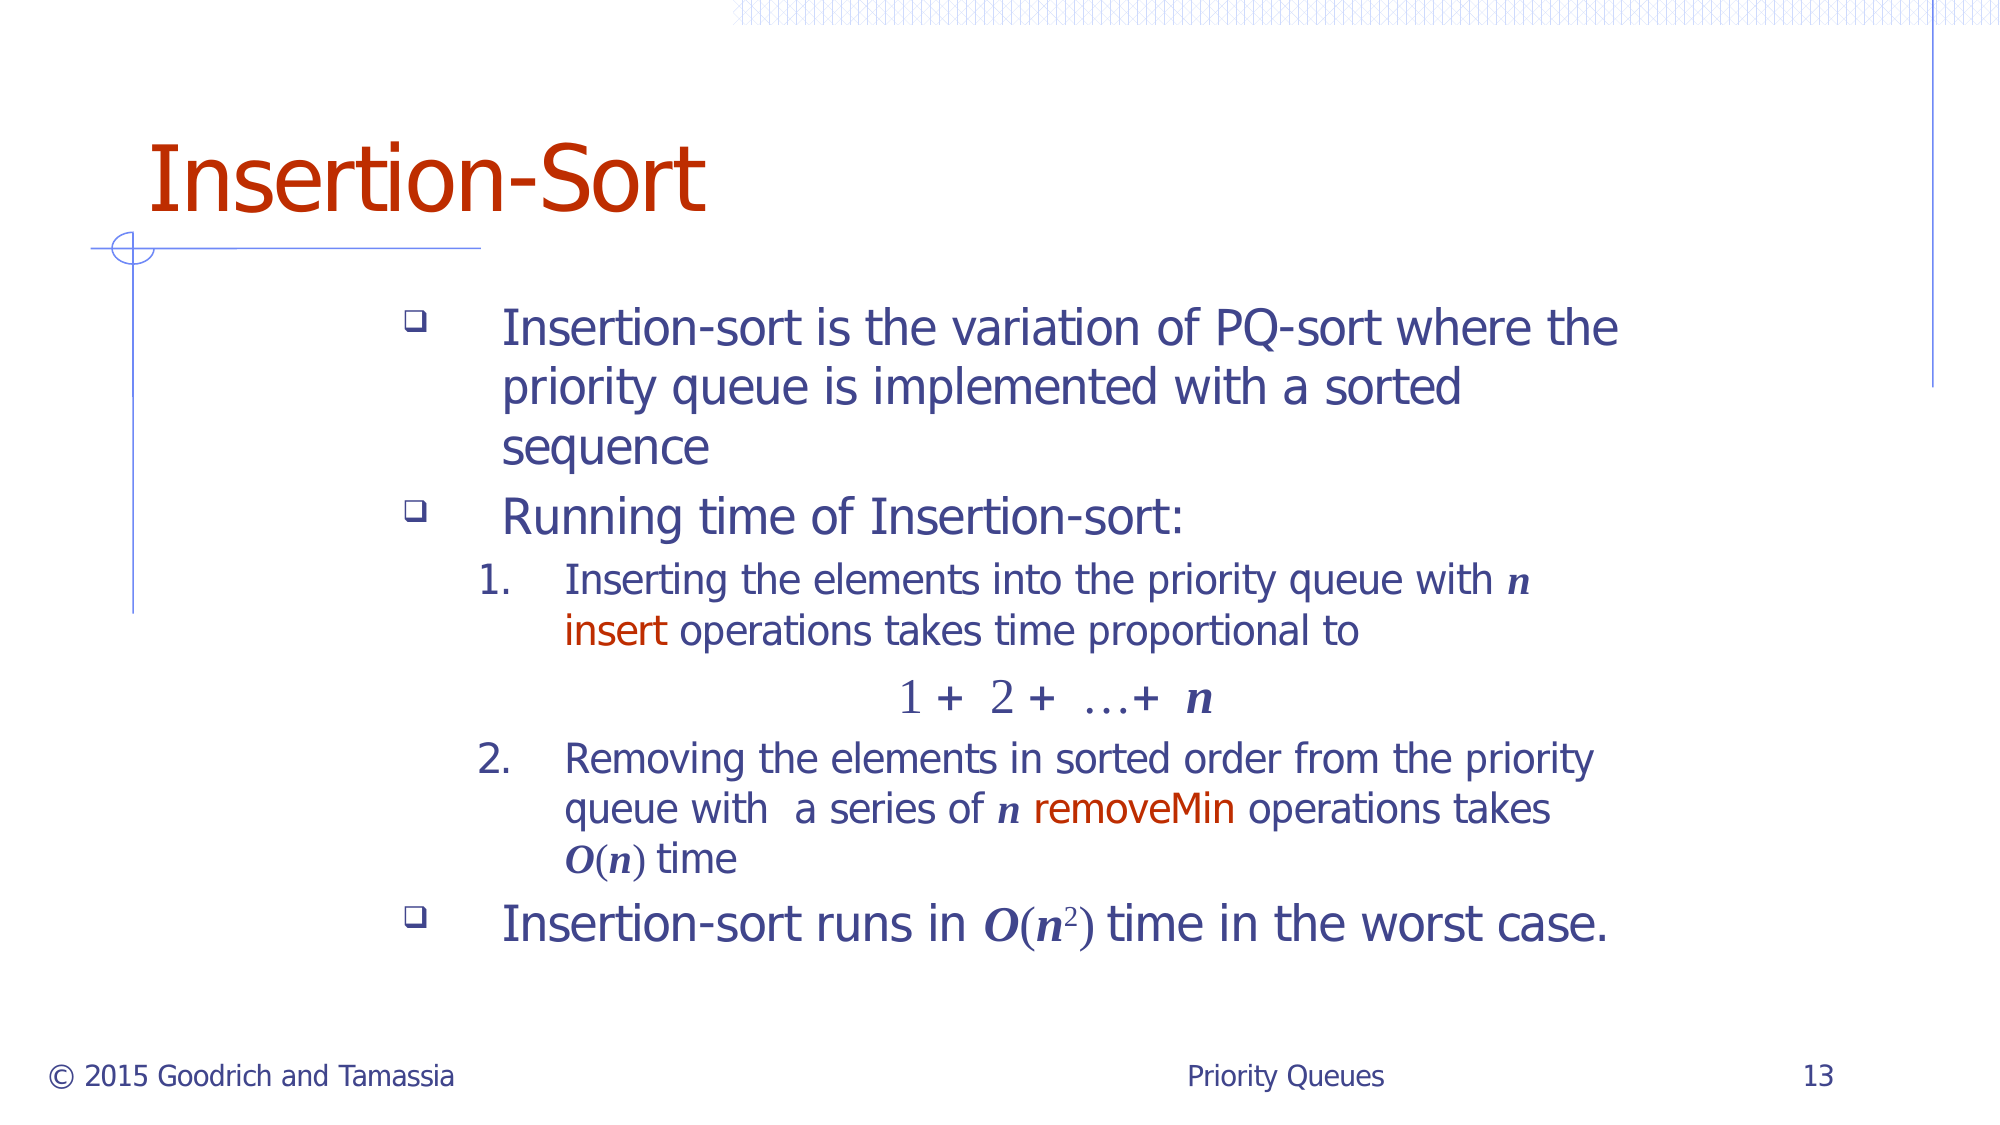

# Insertion-Sort
Insertion-sort is the variation of PQ-sort where the priority queue is implemented with a sorted sequence
Running time of Insertion-sort:
Inserting the elements into the priority queue with n insert operations takes time proportional to
1 + 2 + …+ n
Removing the elements in sorted order from the priority queue with  a series of n removeMin operations takes O(n) time
Insertion-sort runs in O(n2) time in the worst case.
© 2015 Goodrich and Tamassia
13
Priority Queues